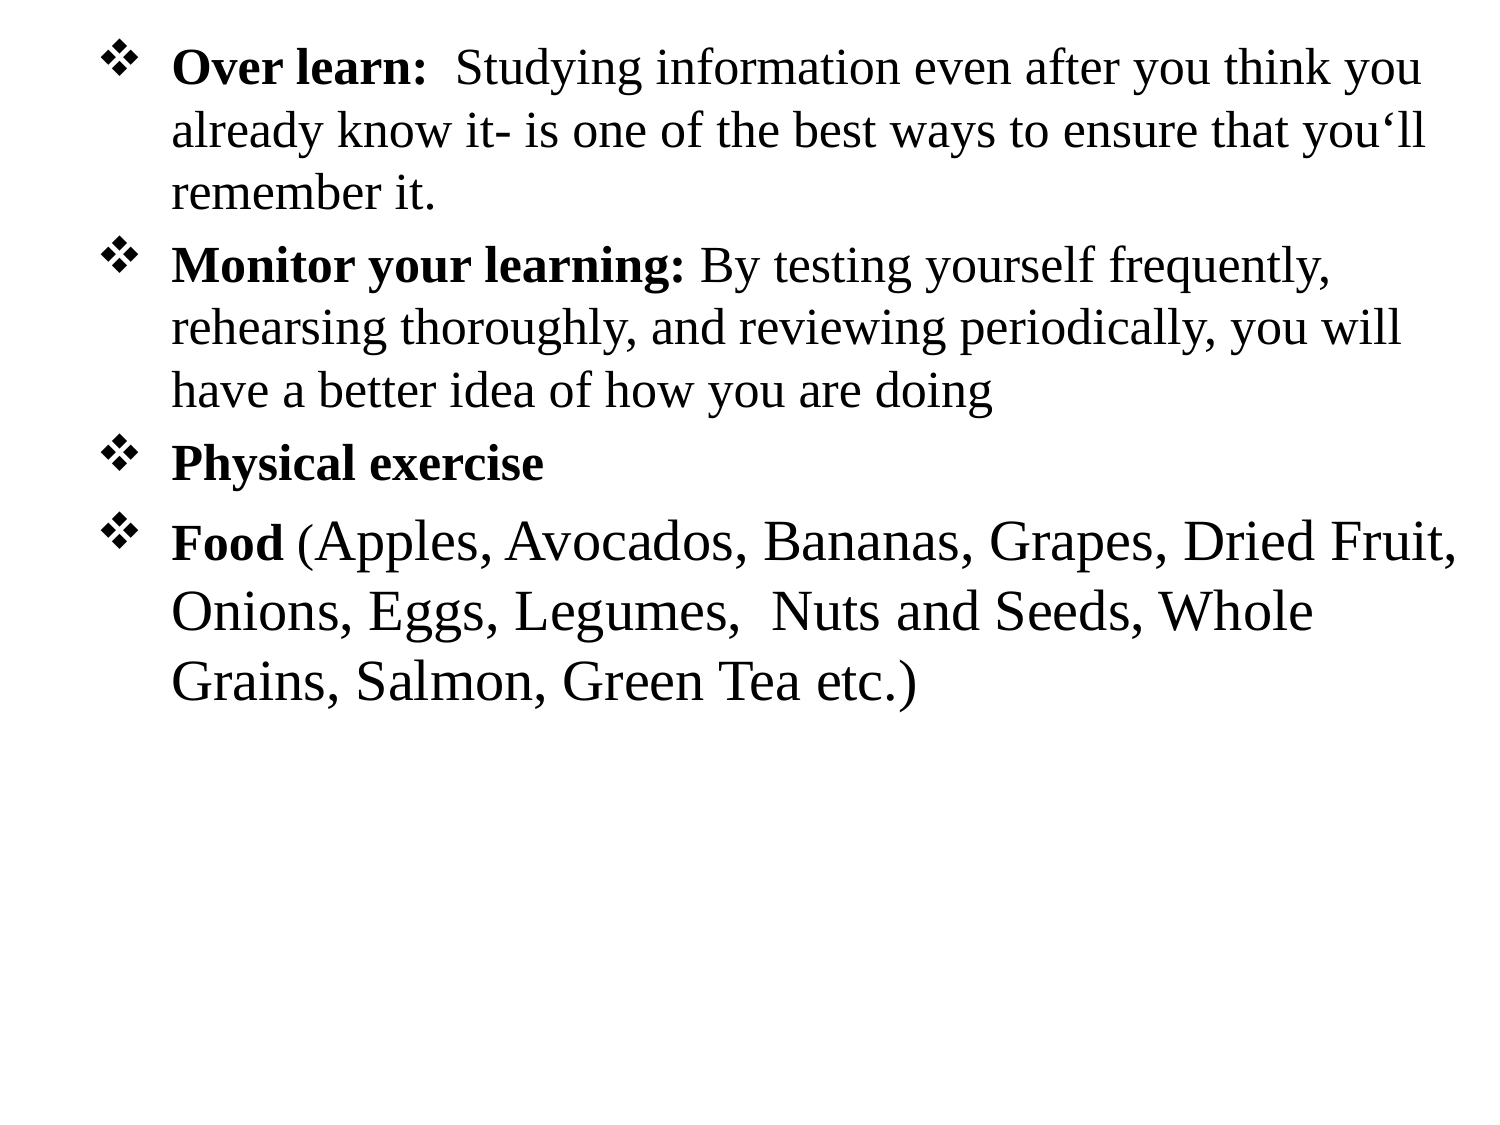

Over learn:  Studying information even after you think you already know it- is one of the best ways to ensure that you‘ll remember it.
Monitor your learning: By testing yourself frequently, rehearsing thoroughly, and reviewing periodically, you will have a better idea of how you are doing
Physical exercise
Food (Apples, Avocados, Bananas, Grapes, Dried Fruit, Onions, Eggs, Legumes,  Nuts and Seeds, Whole Grains, Salmon, Green Tea etc.)